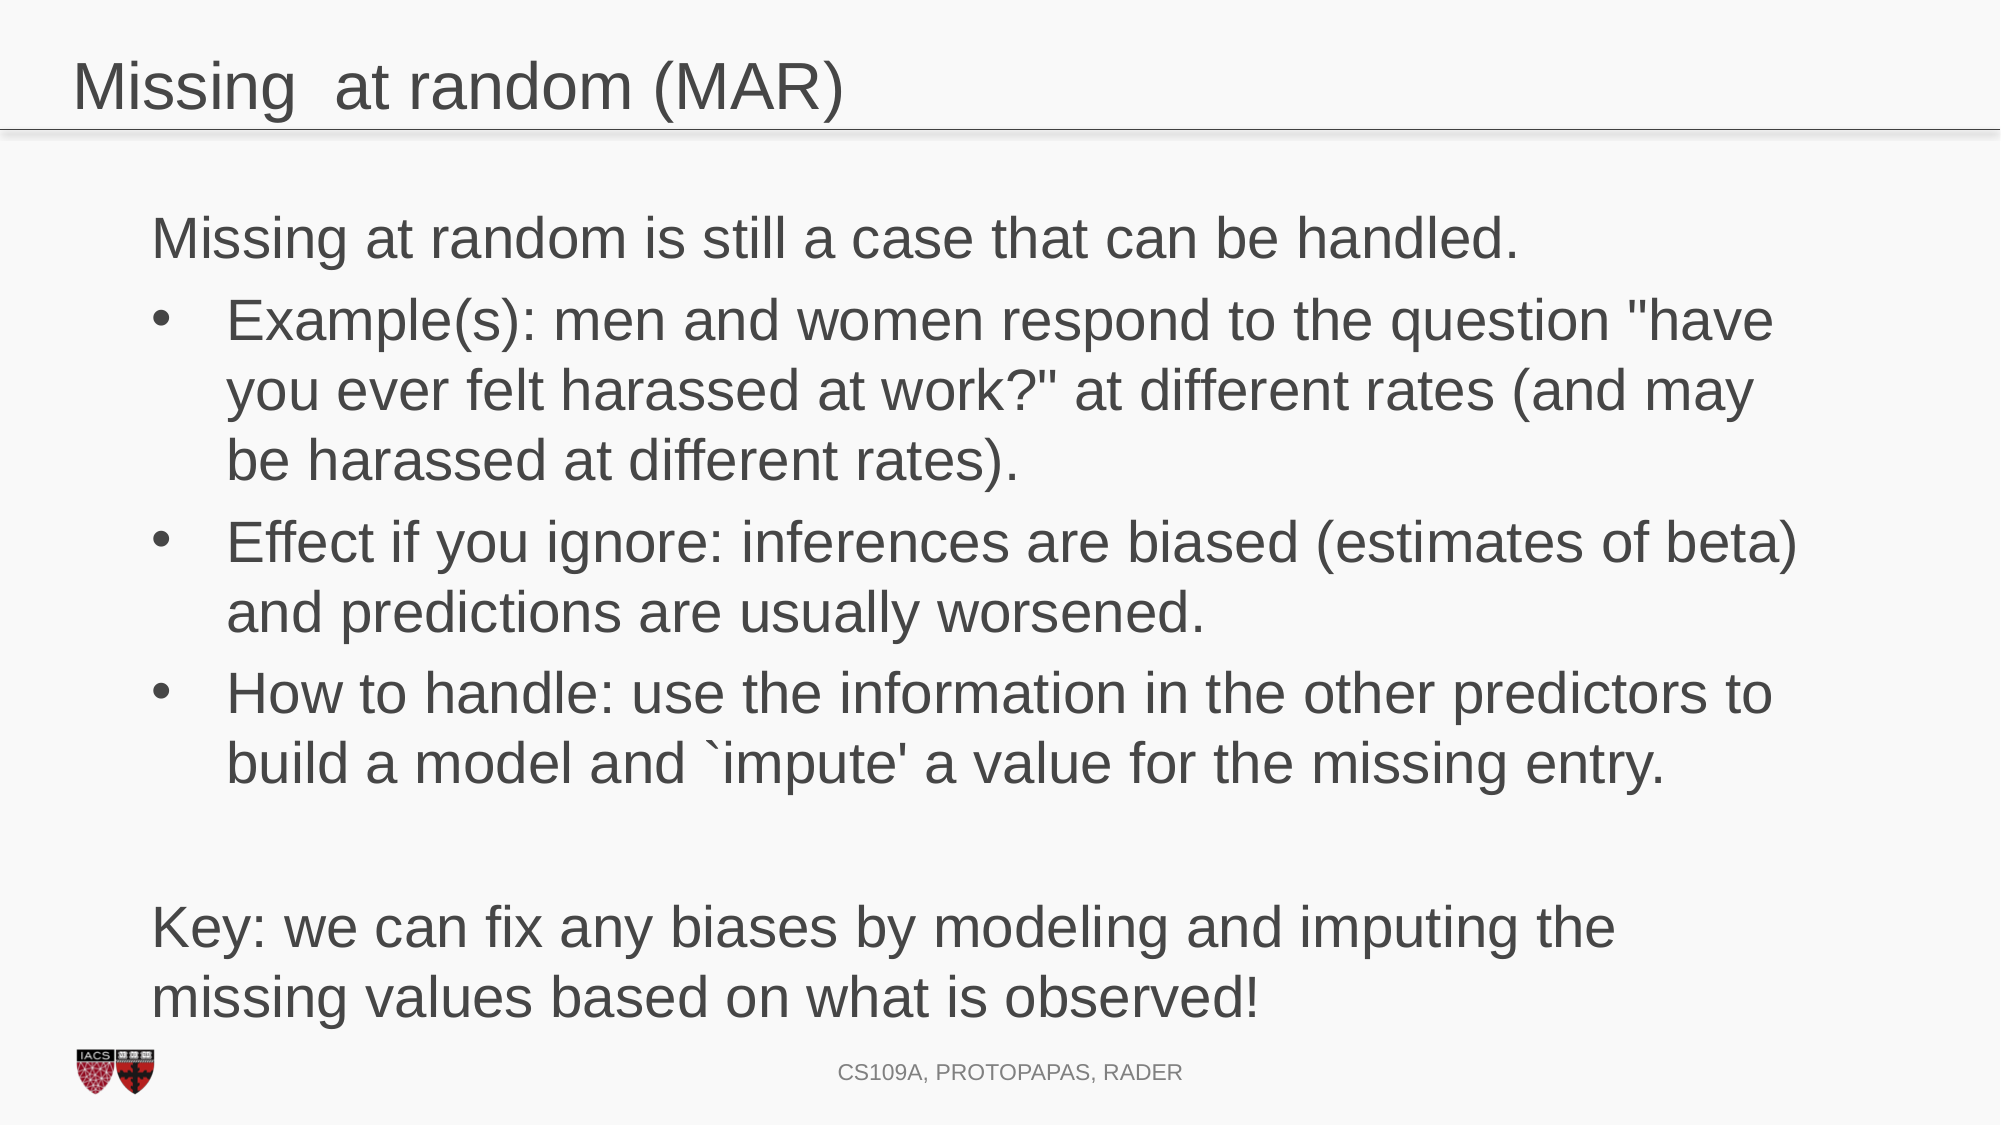

# Missing  at random (MAR)
Missing at random is still a case that can be handled.
Example(s): men and women respond to the question "have you ever felt harassed at work?" at different rates (and may be harassed at different rates).
Effect if you ignore: inferences are biased (estimates of beta) and predictions are usually worsened.
How to handle: use the information in the other predictors to  build a model and `impute' a value for the missing entry.

Key: we can fix any biases by modeling and imputing the missing values based on what is observed!